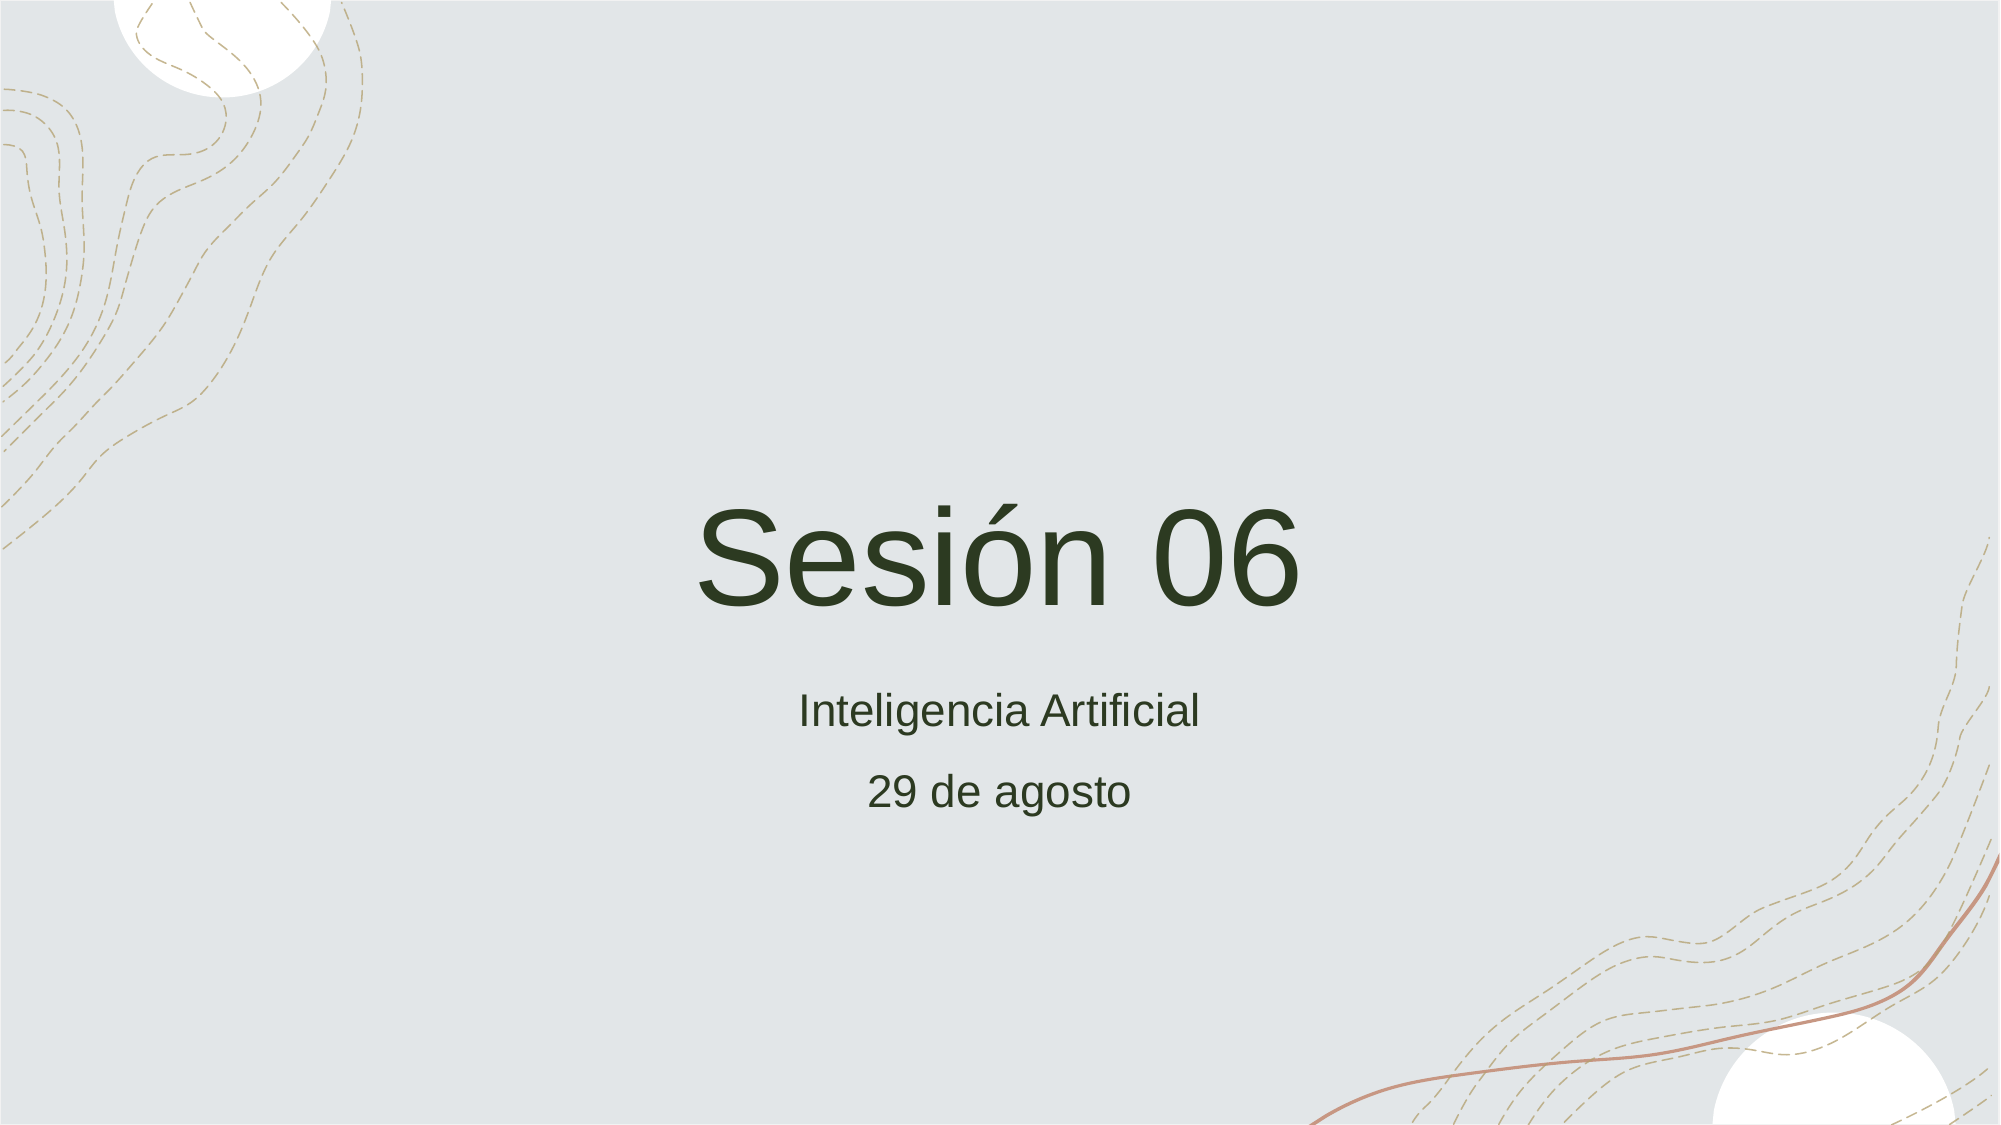

# Sesión 06
Inteligencia Artificial
29 de agosto